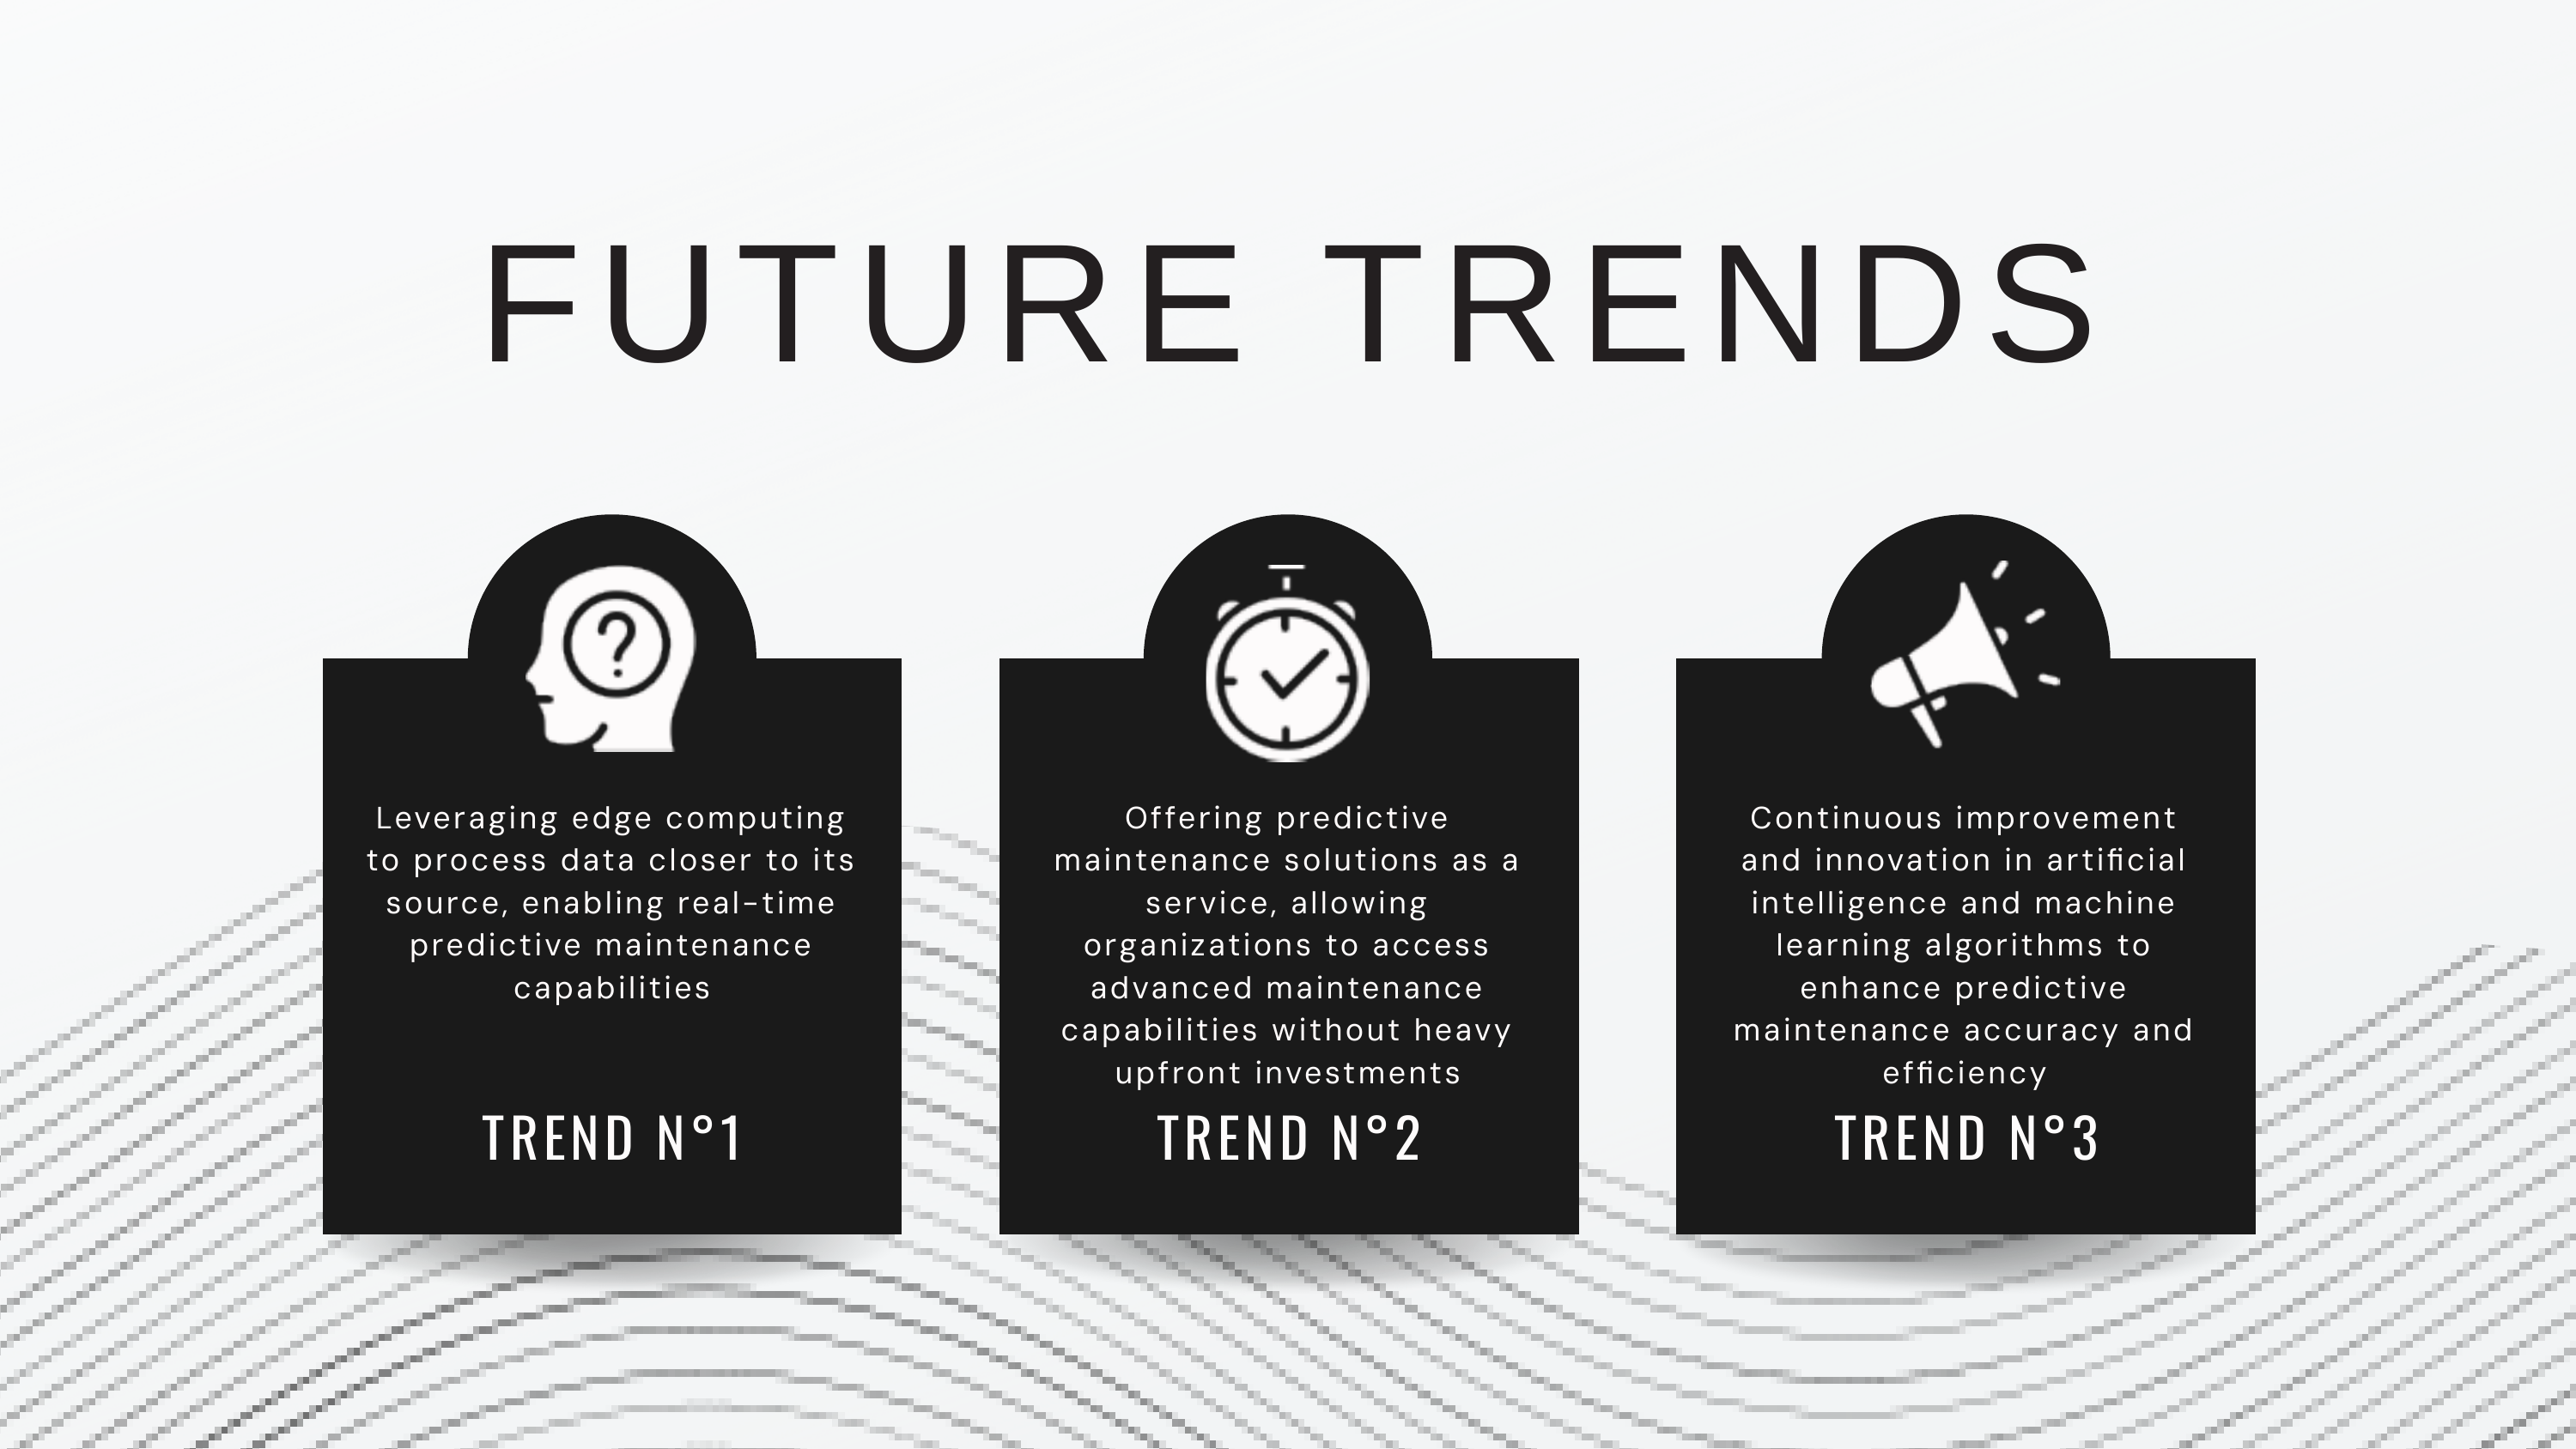

FUTURE TRENDS

Leveraging edge computing to process data closer to its source, enabling real-time predictive maintenance capabilities​

Offering predictive maintenance solutions as a service, allowing organizations to access advanced maintenance capabilities without heavy upfront investments​

Continuous improvement and innovation in artificial intelligence and machine learning algorithms to enhance predictive maintenance accuracy and efficiency

TREND N°1
TREND N°2
TREND N°3